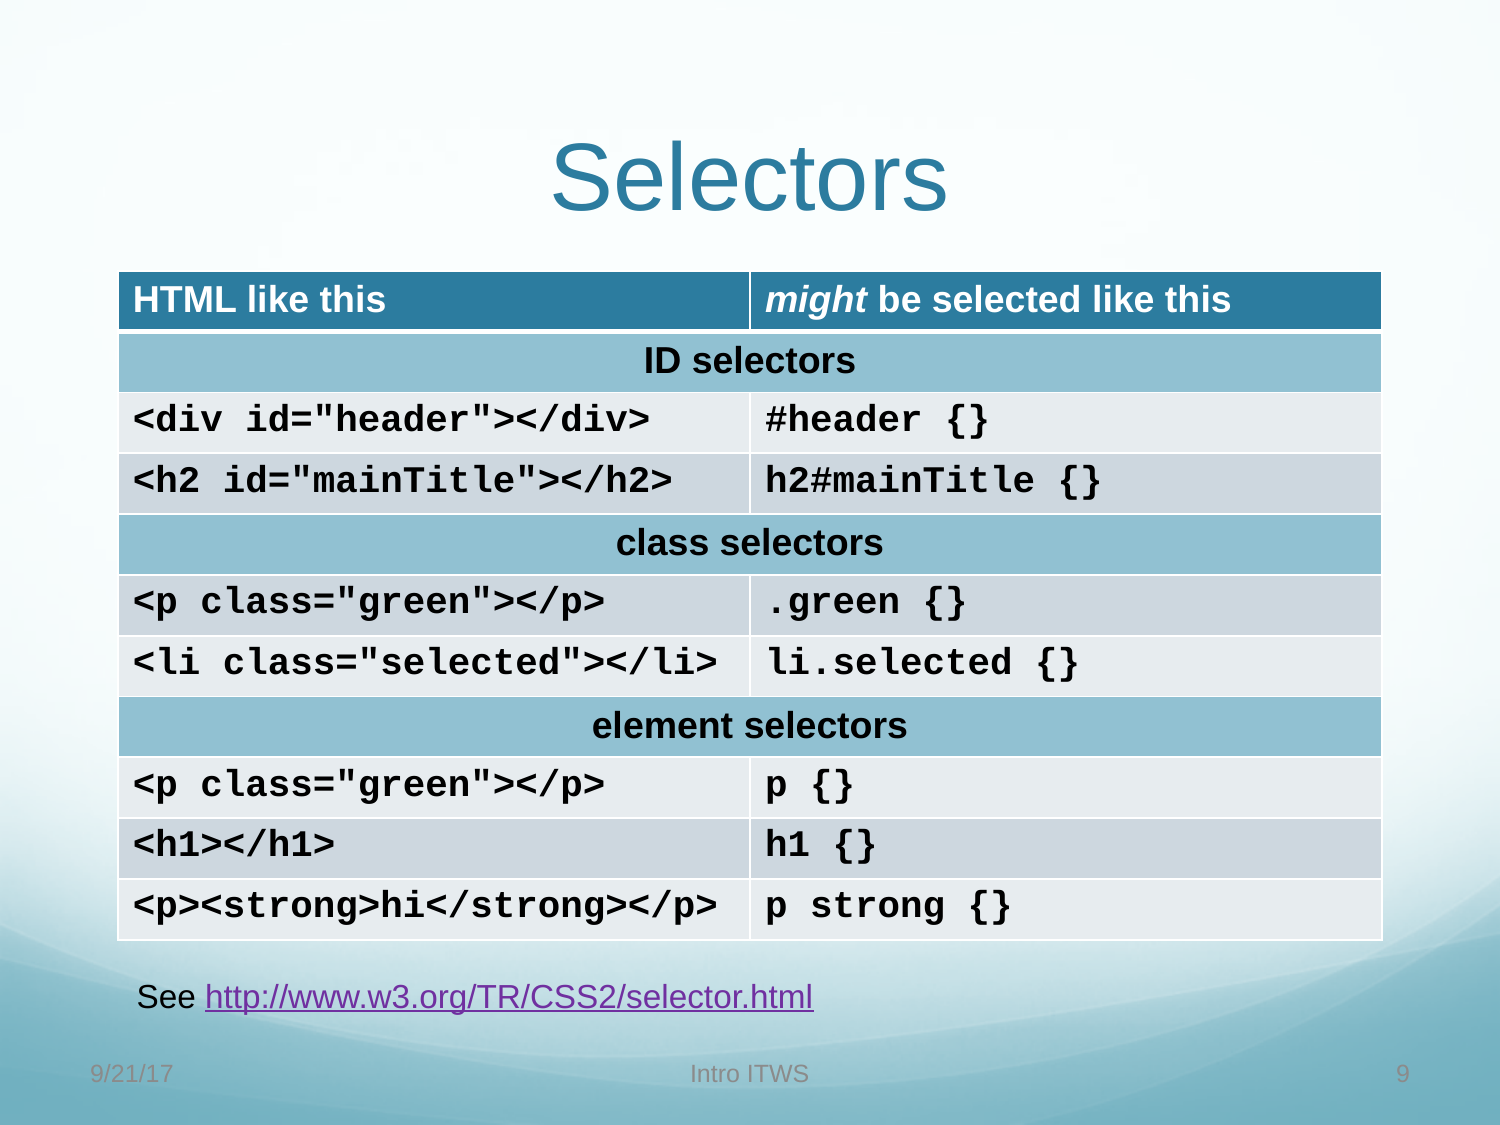

# Selectors
| HTML like this | might be selected like this |
| --- | --- |
| ID selectors |  |
| <div id="header"></div> | #header {} |
| <h2 id="mainTitle"></h2> | h2#mainTitle {} |
| class selectors |  |
| <p class="green"></p> | .green {} |
| <li class="selected"></li> | li.selected {} |
| element selectors |  |
| <p class="green"></p> | p {} |
| <h1></h1> | h1 {} |
| <p><strong>hi</strong></p> | p strong {} |
See http://www.w3.org/TR/CSS2/selector.html
9/21/17
Intro ITWS
9